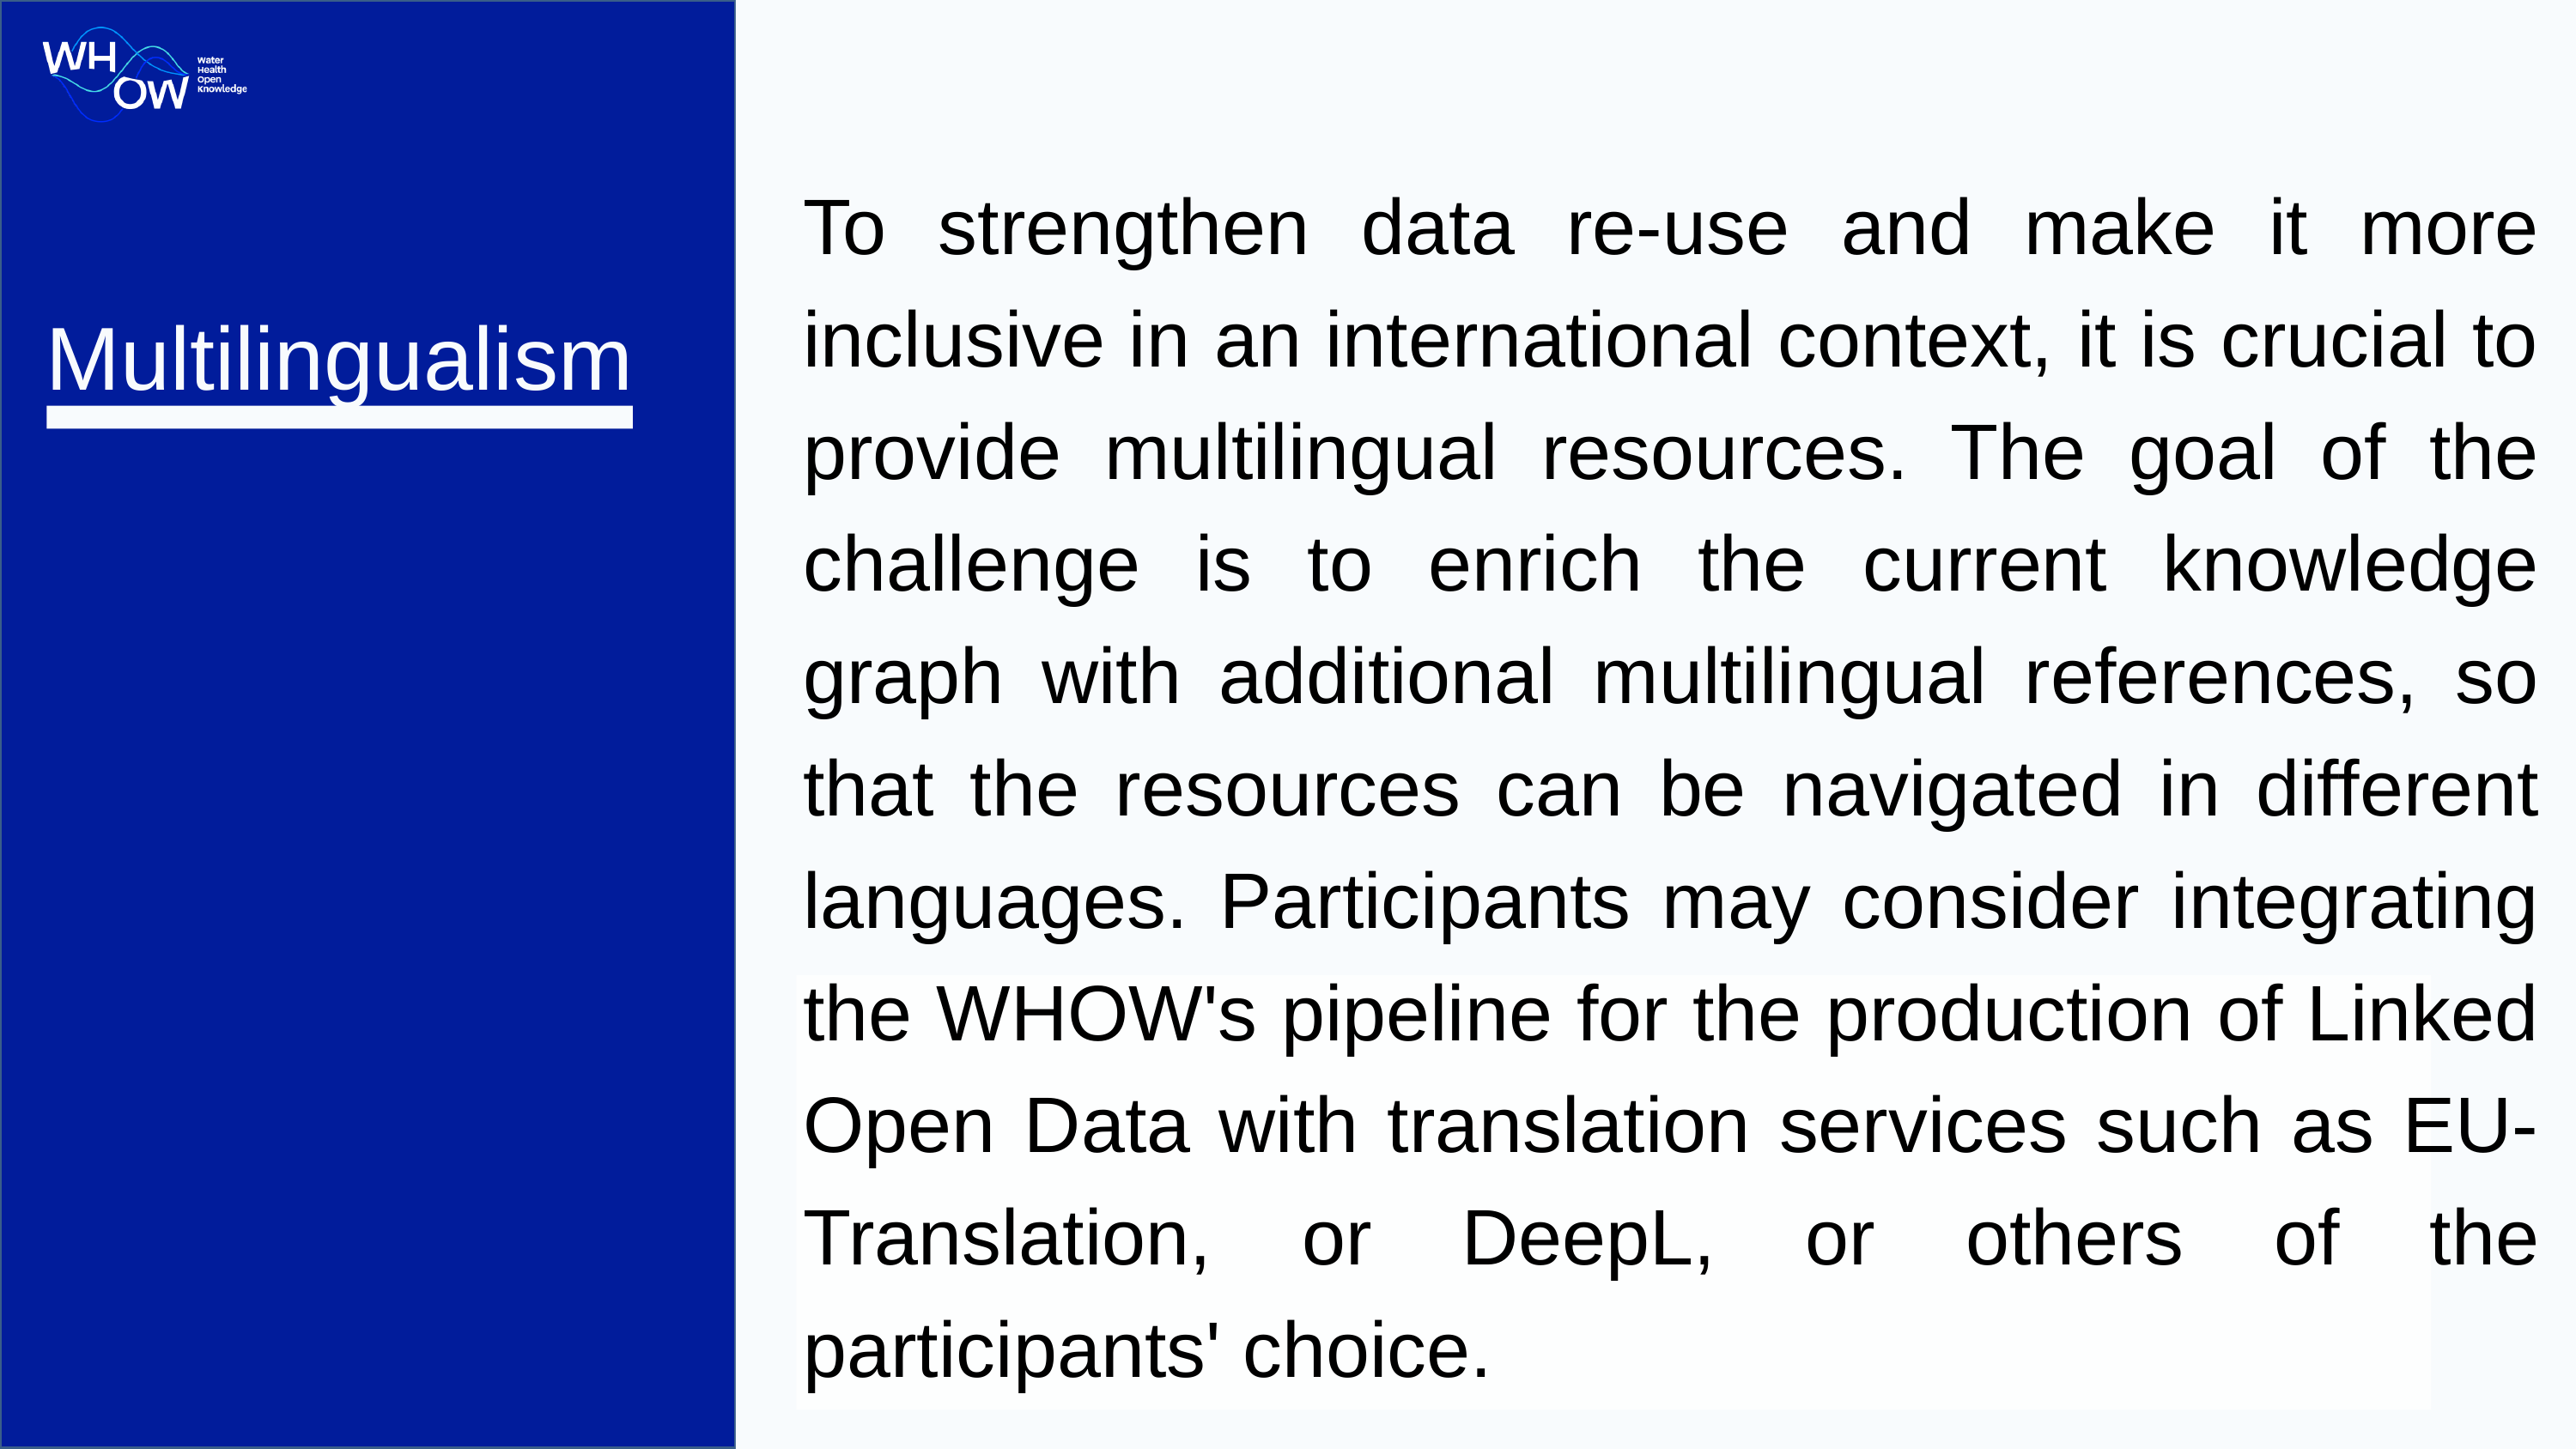

To strengthen data re-use and make it more inclusive in an international context, it is crucial to provide multilingual resources. The goal of the challenge is to enrich the current knowledge graph with additional multilingual references, so that the resources can be navigated in different languages. Participants may consider integrating the WHOW's pipeline for the production of Linked Open Data with translation services such as EU-Translation, or DeepL, or others of the participants' choice.
Multilingualism